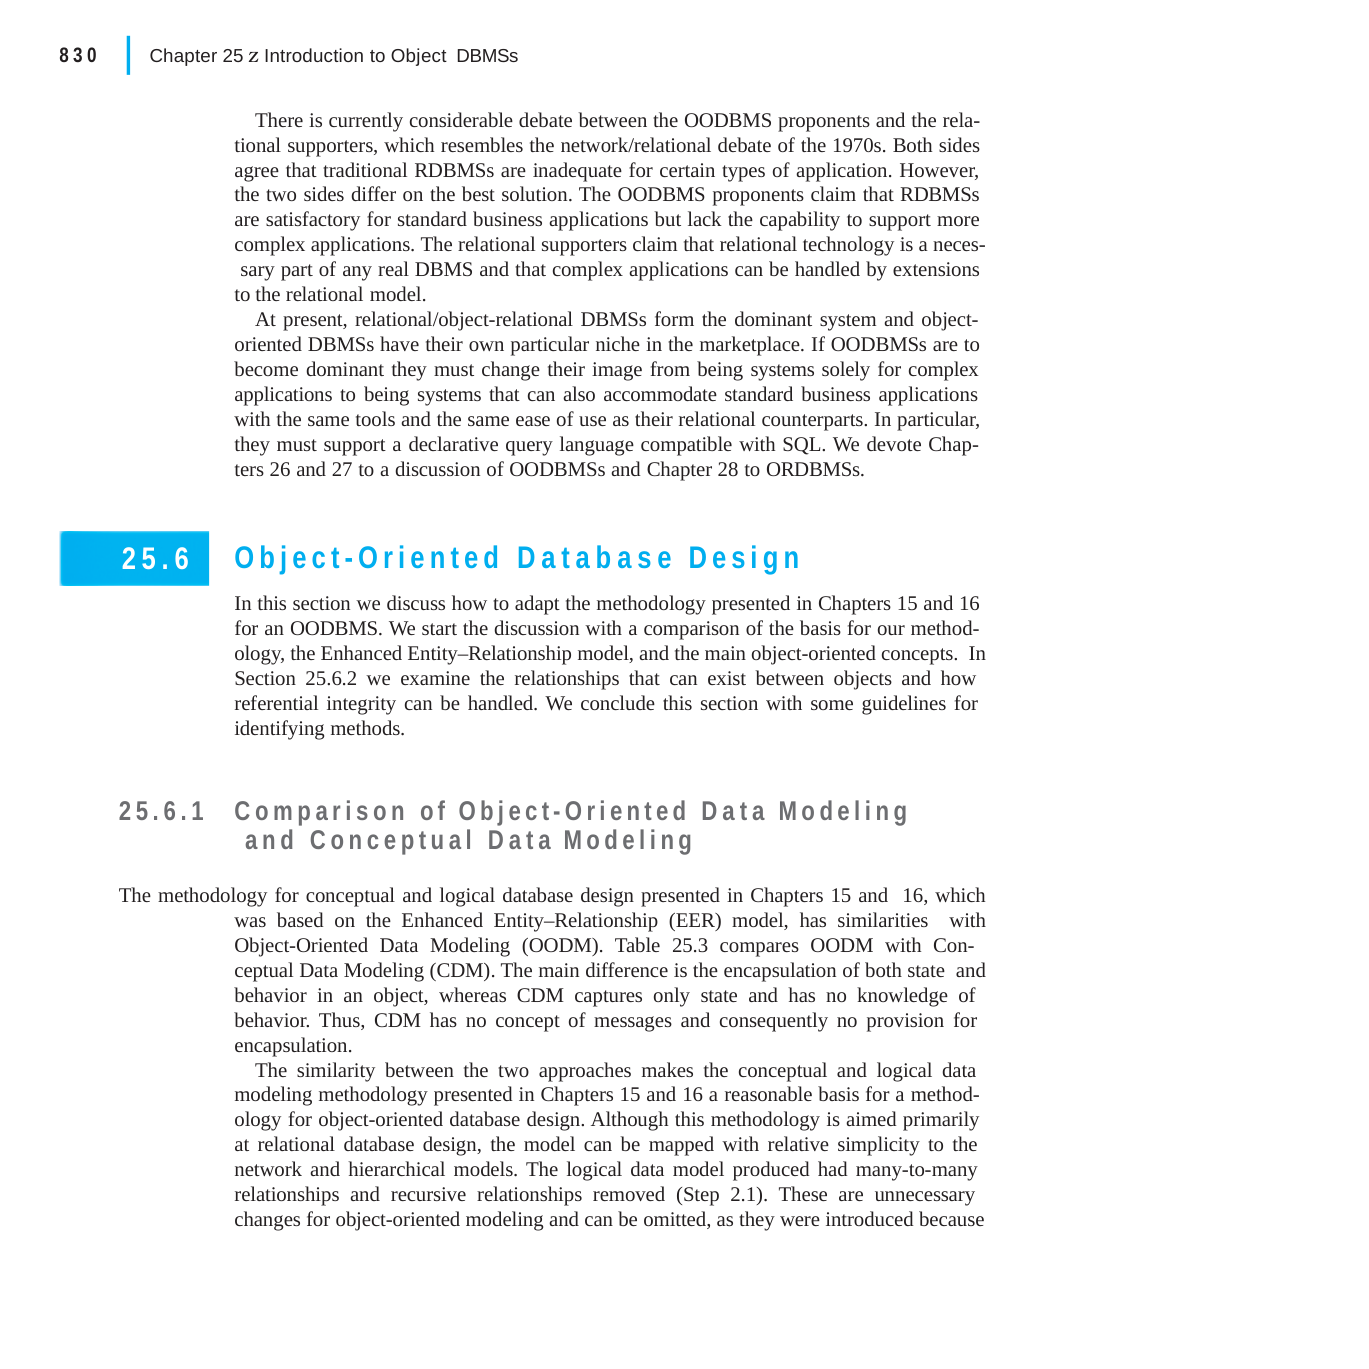

|
830
Chapter 25 z Introduction to Object DBMSs
There is currently considerable debate between the OODBMS proponents and the rela-  tional supporters, which resembles the network/relational debate of the 1970s. Both sides  agree that traditional RDBMSs are inadequate for certain types of application. However,  the two sides differ on the best solution. The OODBMS proponents claim that RDBMSs  are satisfactory for standard business applications but lack the capability to support more  complex applications. The relational supporters claim that relational technology is a neces-  sary part of any real DBMS and that complex applications can be handled by extensions  to the relational model.
At present, relational/object-relational DBMSs form the dominant system and object-  oriented DBMSs have their own particular niche in the marketplace. If OODBMSs are to  become dominant they must change their image from being systems solely for complex  applications to being systems that can also accommodate standard business applications  with the same tools and the same ease of use as their relational counterparts. In particular,  they must support a declarative query language compatible with SQL. We devote Chap-  ters 26 and 27 to a discussion of OODBMSs and Chapter 28 to ORDBMSs.
Object-Oriented Database Design
In this section we discuss how to adapt the methodology presented in Chapters 15 and 16  for an OODBMS. We start the discussion with a comparison of the basis for our method-  ology, the Enhanced Entity–Relationship model, and the main object-oriented concepts.  In Section 25.6.2 we examine the relationships that can exist between objects and how  referential integrity can be handled. We conclude this section with some guidelines for  identifying methods.

25.6
25.6.1	Comparison of Object-Oriented Data Modeling  and Conceptual Data Modeling
The methodology for conceptual and logical database design presented in Chapters 15 and  16, which was based on the Enhanced Entity–Relationship (EER) model, has similarities  with Object-Oriented Data Modeling (OODM). Table 25.3 compares OODM with Con-  ceptual Data Modeling (CDM). The main difference is the encapsulation of both state  and behavior in an object, whereas CDM captures only state and has no knowledge of  behavior. Thus, CDM has no concept of messages and consequently no provision for  encapsulation.
The similarity between the two approaches makes the conceptual and logical data  modeling methodology presented in Chapters 15 and 16 a reasonable basis for a method-  ology for object-oriented database design. Although this methodology is aimed primarily  at relational database design, the model can be mapped with relative simplicity to the  network and hierarchical models. The logical data model produced had many-to-many  relationships and recursive relationships removed (Step 2.1). These are unnecessary  changes for object-oriented modeling and can be omitted, as they were introduced because